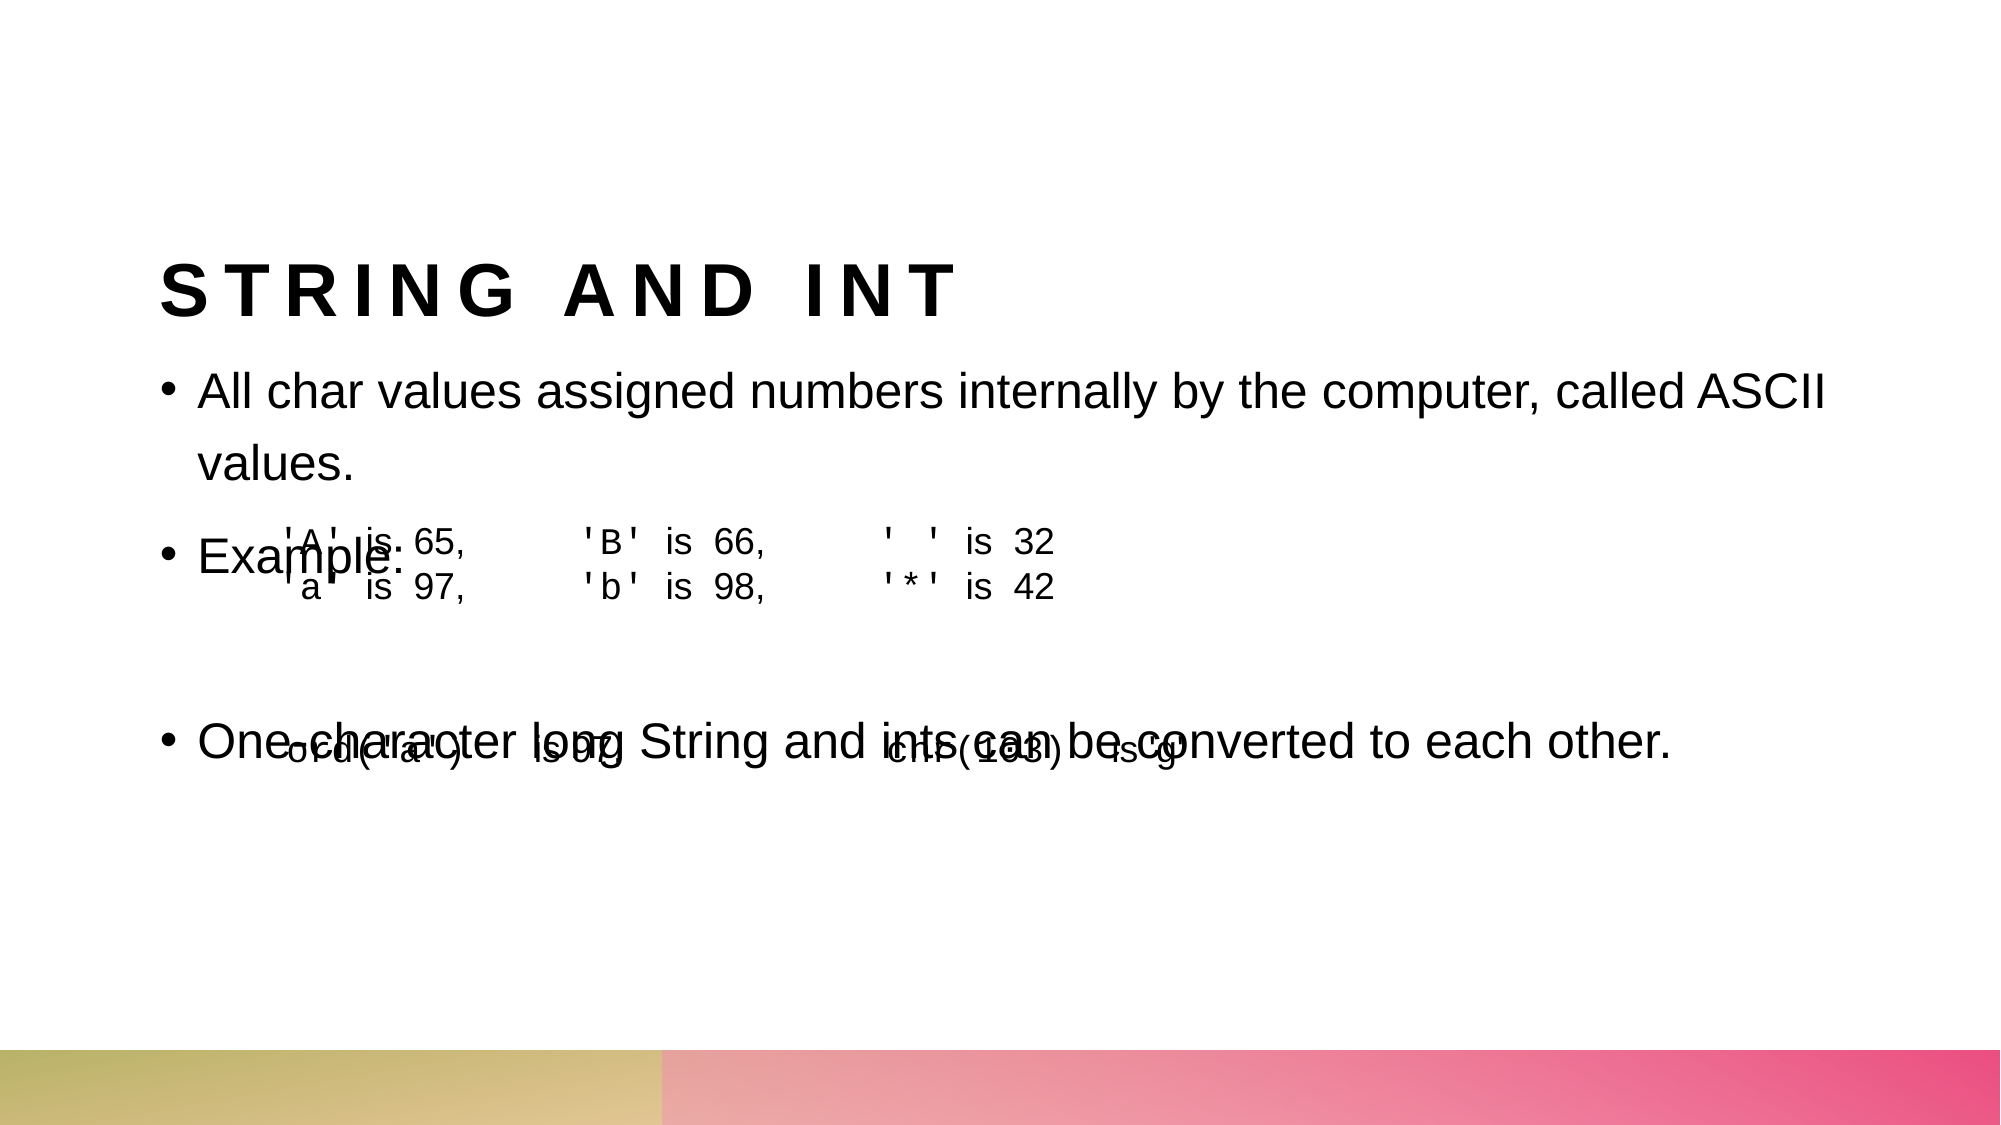

# string and int
All char values assigned numbers internally by the computer, called ASCII values.
Example:

One-character long String and ints can be converted to each other.

'A'  is  65,	'B'  is  66,	' '  is  32
'a'  is  97,	'b'  is  98,	'*'  is  42
ord('a')   is 97,		chr(103)  is 'g'